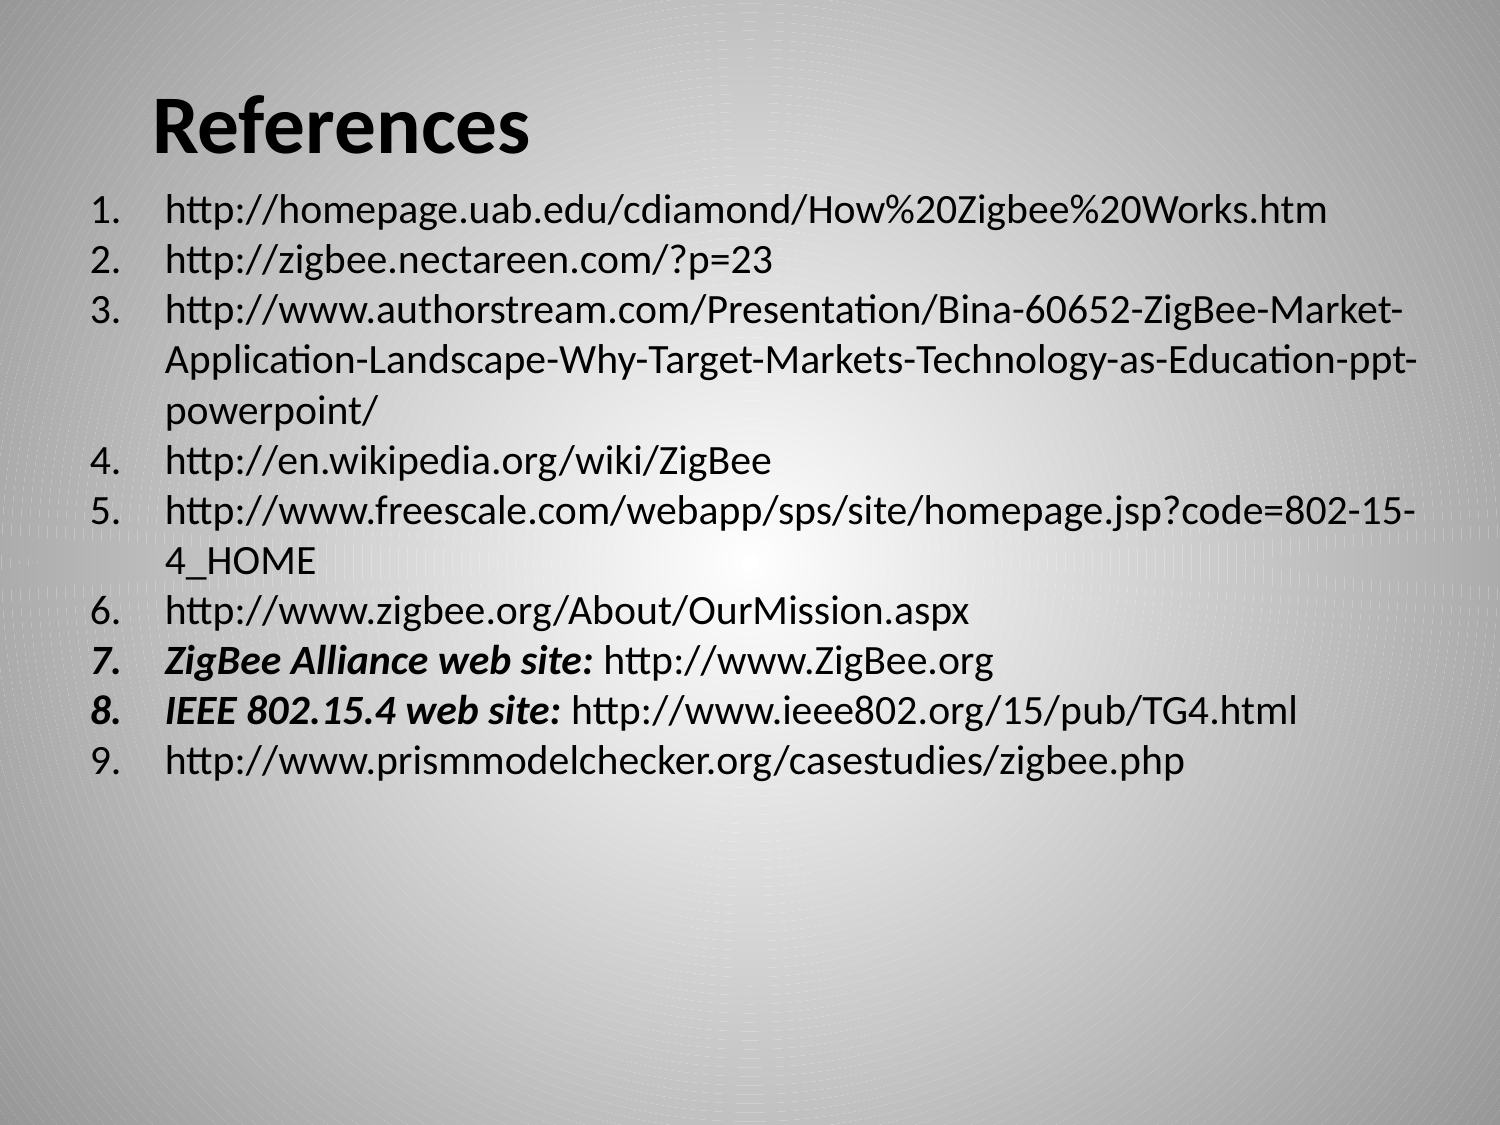

References
http://homepage.uab.edu/cdiamond/How%20Zigbee%20Works.htm
http://zigbee.nectareen.com/?p=23
http://www.authorstream.com/Presentation/Bina-60652-ZigBee-Market-Application-Landscape-Why-Target-Markets-Technology-as-Education-ppt-powerpoint/
http://en.wikipedia.org/wiki/ZigBee
http://www.freescale.com/webapp/sps/site/homepage.jsp?code=802-15-4_HOME
http://www.zigbee.org/About/OurMission.aspx
ZigBee Alliance web site: http://www.ZigBee.org
IEEE 802.15.4 web site: http://www.ieee802.org/15/pub/TG4.html
http://www.prismmodelchecker.org/casestudies/zigbee.php